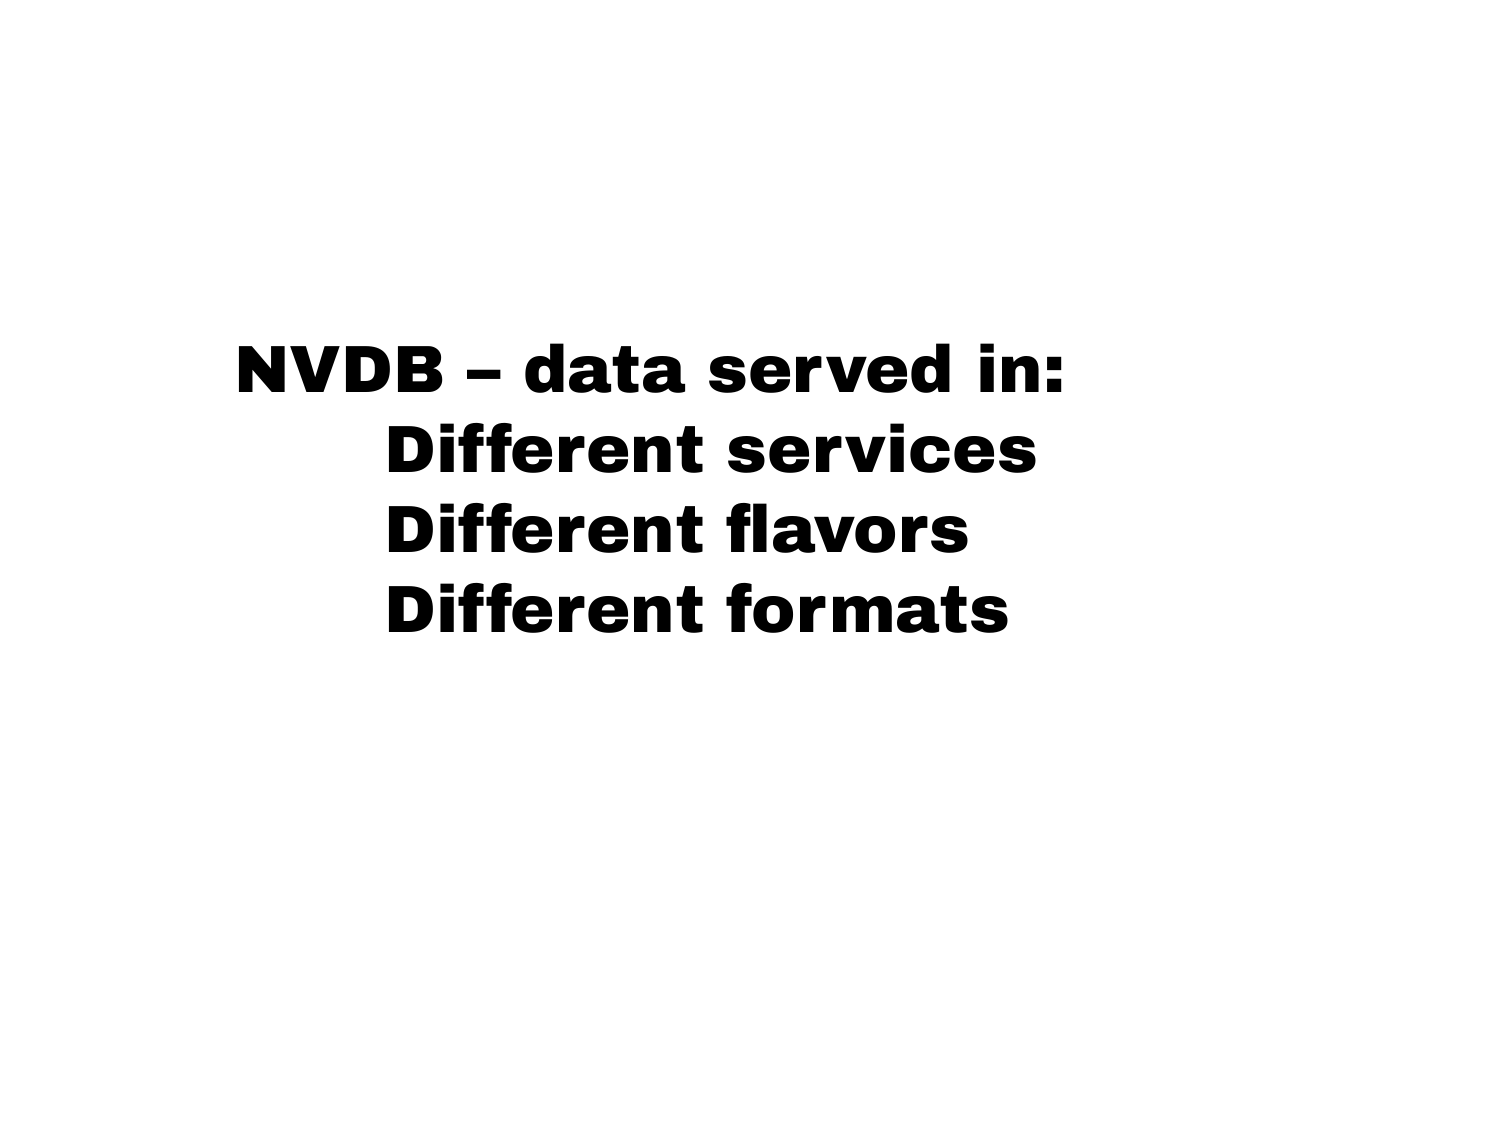

# NVDB – data served in: Different services Different flavors Different formats